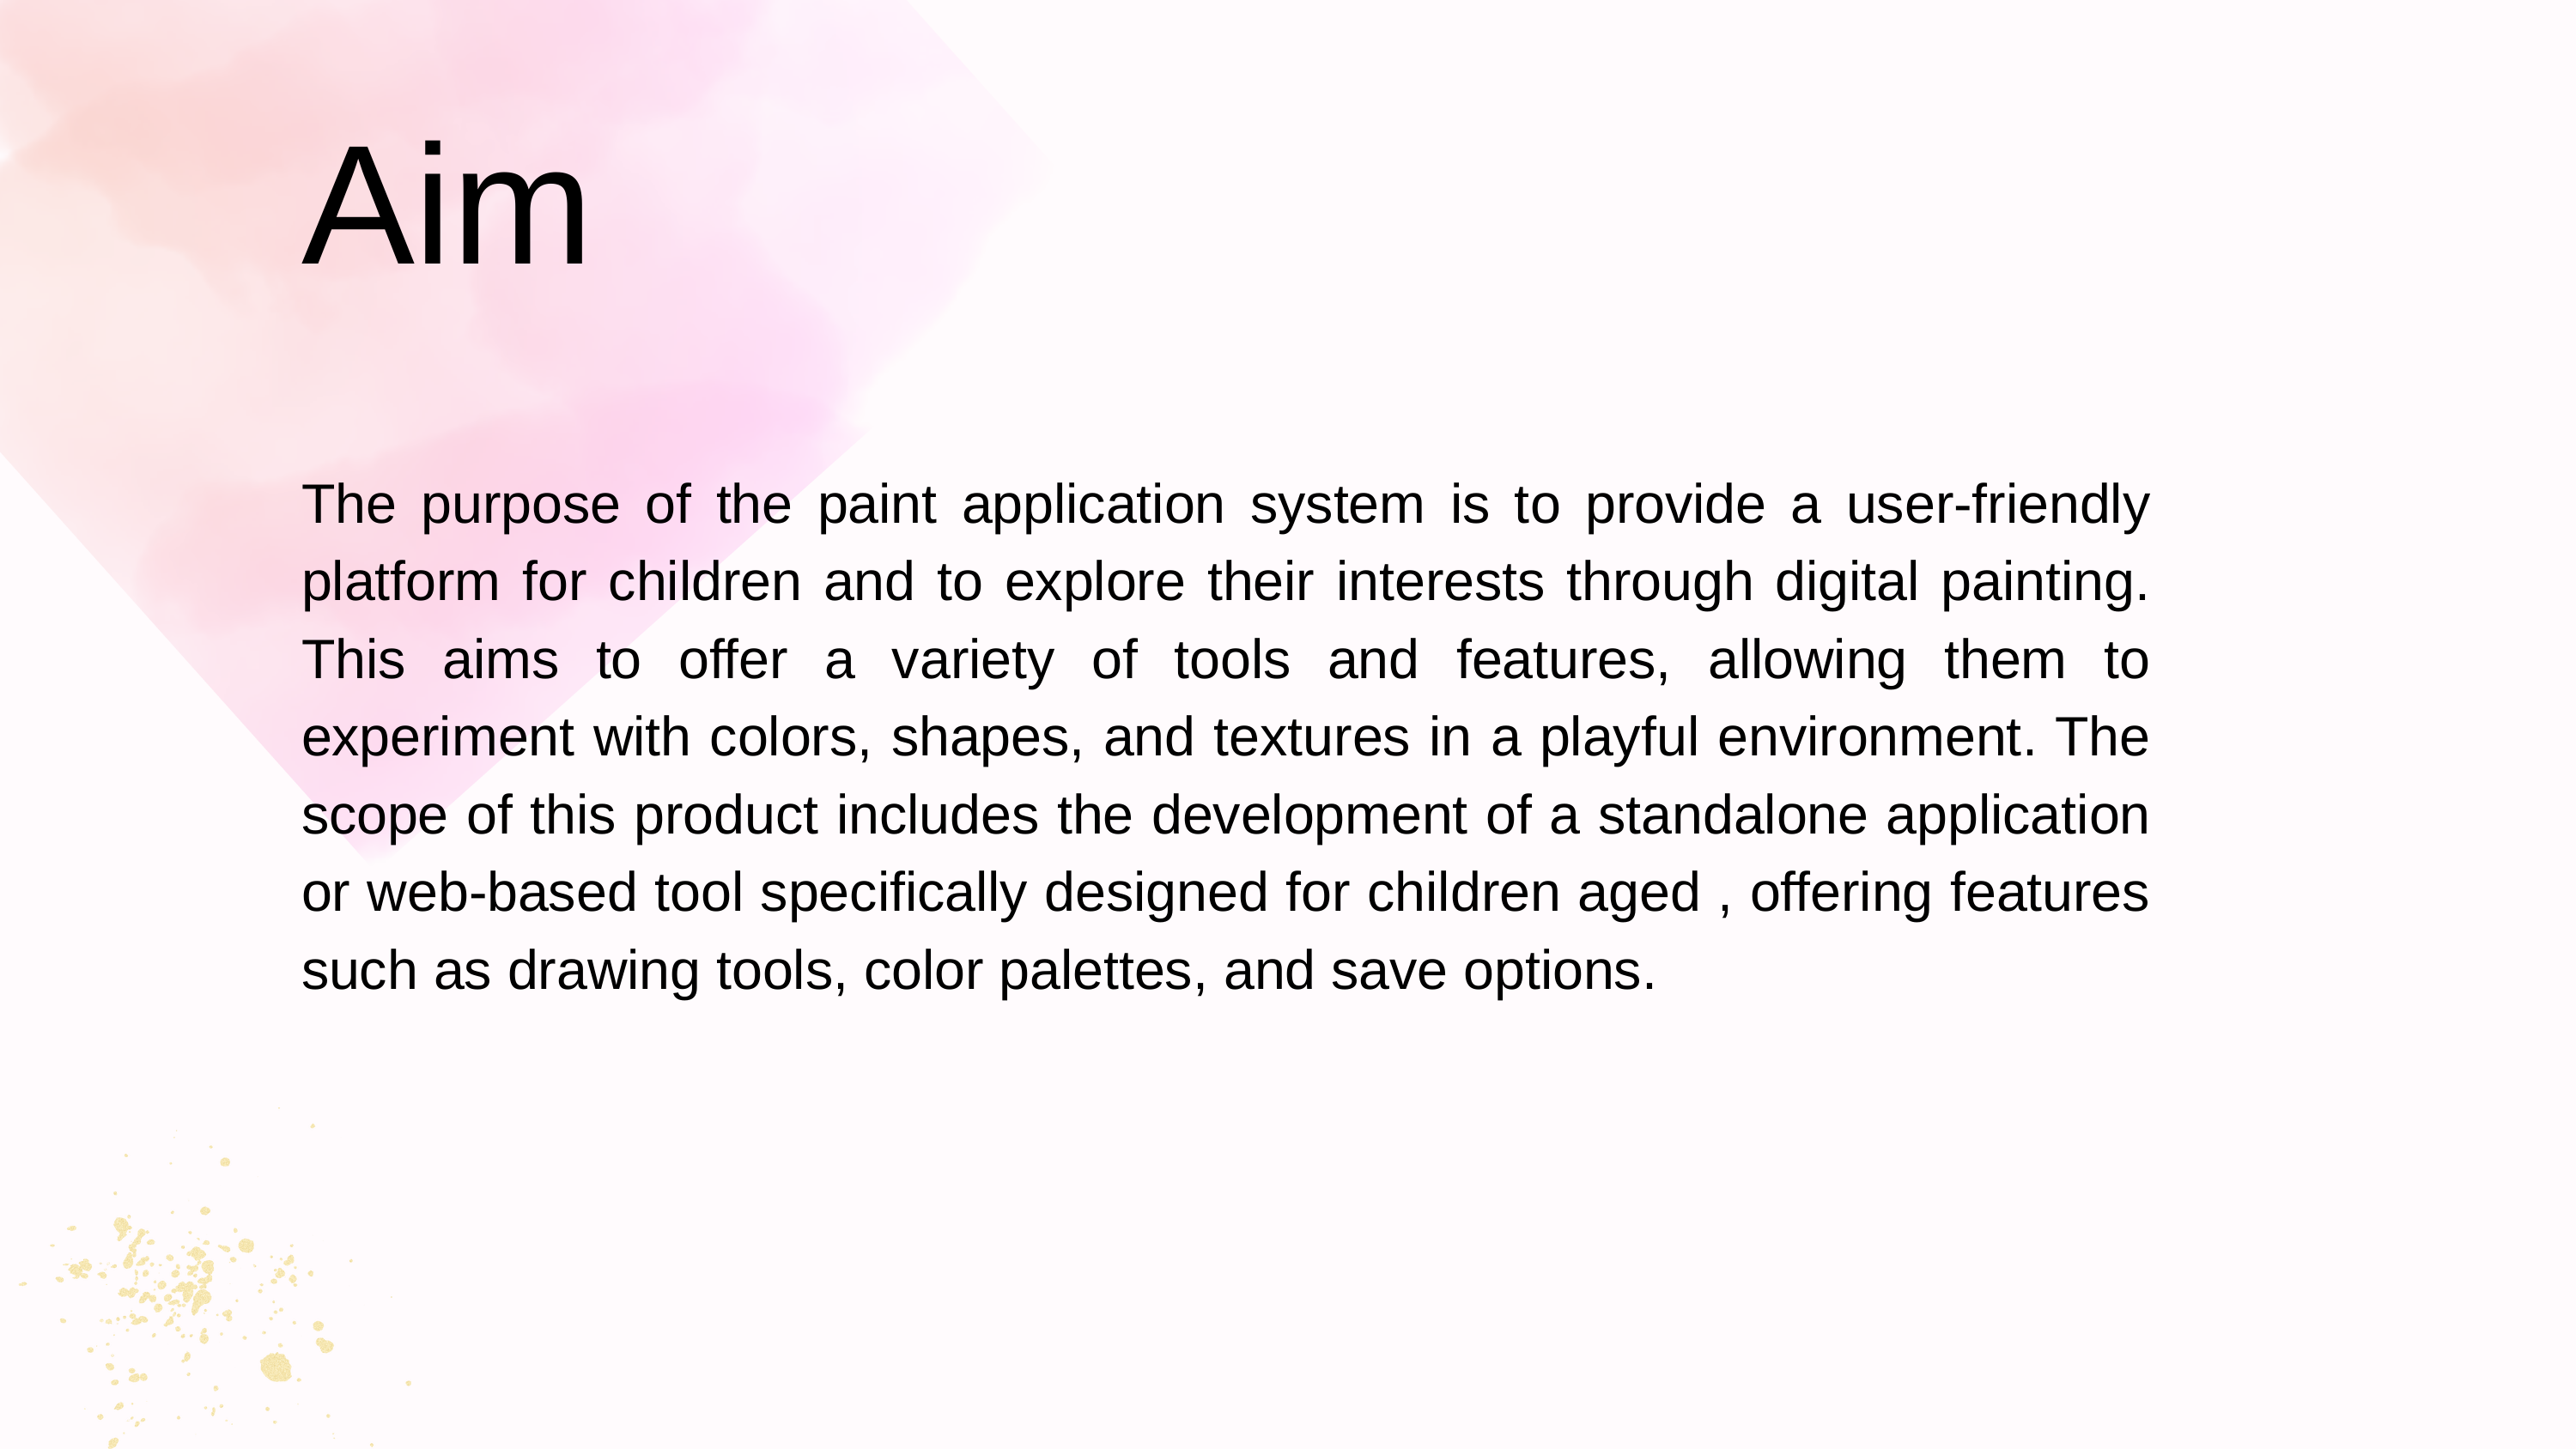

Aim
The purpose of the paint application system is to provide a user-friendly platform for children and to explore their interests through digital painting. This aims to offer a variety of tools and features, allowing them to experiment with colors, shapes, and textures in a playful environment. The scope of this product includes the development of a standalone application or web-based tool specifically designed for children aged , offering features such as drawing tools, color palettes, and save options.